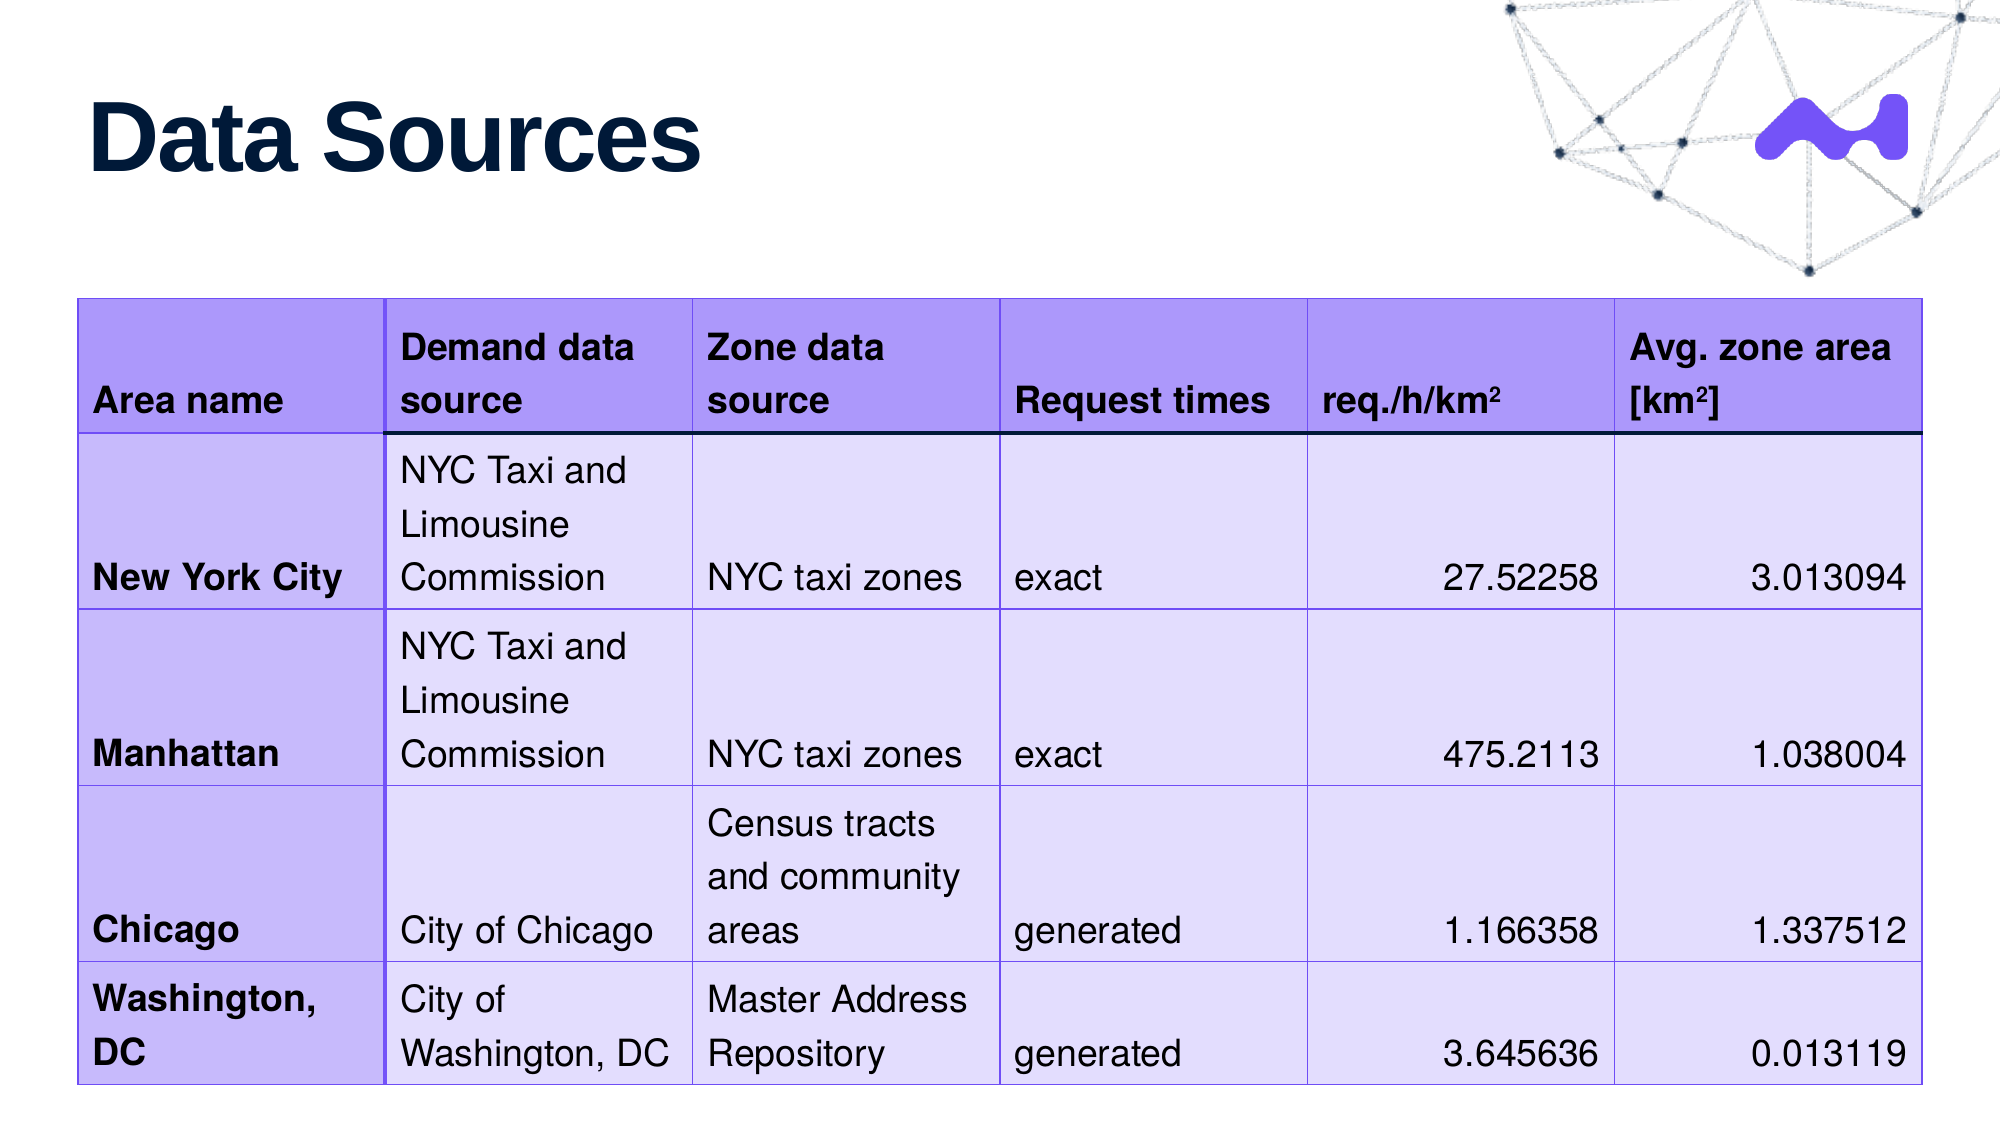

# Data Sources
| Area name | Demand data source | Zone data source | Request times | req./h/km2 | Avg. zone area [km2] |
| --- | --- | --- | --- | --- | --- |
| New York City | NYC Taxi and Limousine Commission | NYC taxi zones | exact | 27.52258 | 3.013094 |
| Manhattan | NYC Taxi and Limousine Commission | NYC taxi zones | exact | 475.2113 | 1.038004 |
| Chicago | City of Chicago | Census tracts and community areas | generated | 1.166358 | 1.337512 |
| Washington, DC | City of Washington, DC | Master Address Repository | generated | 3.645636 | 0.013119 |